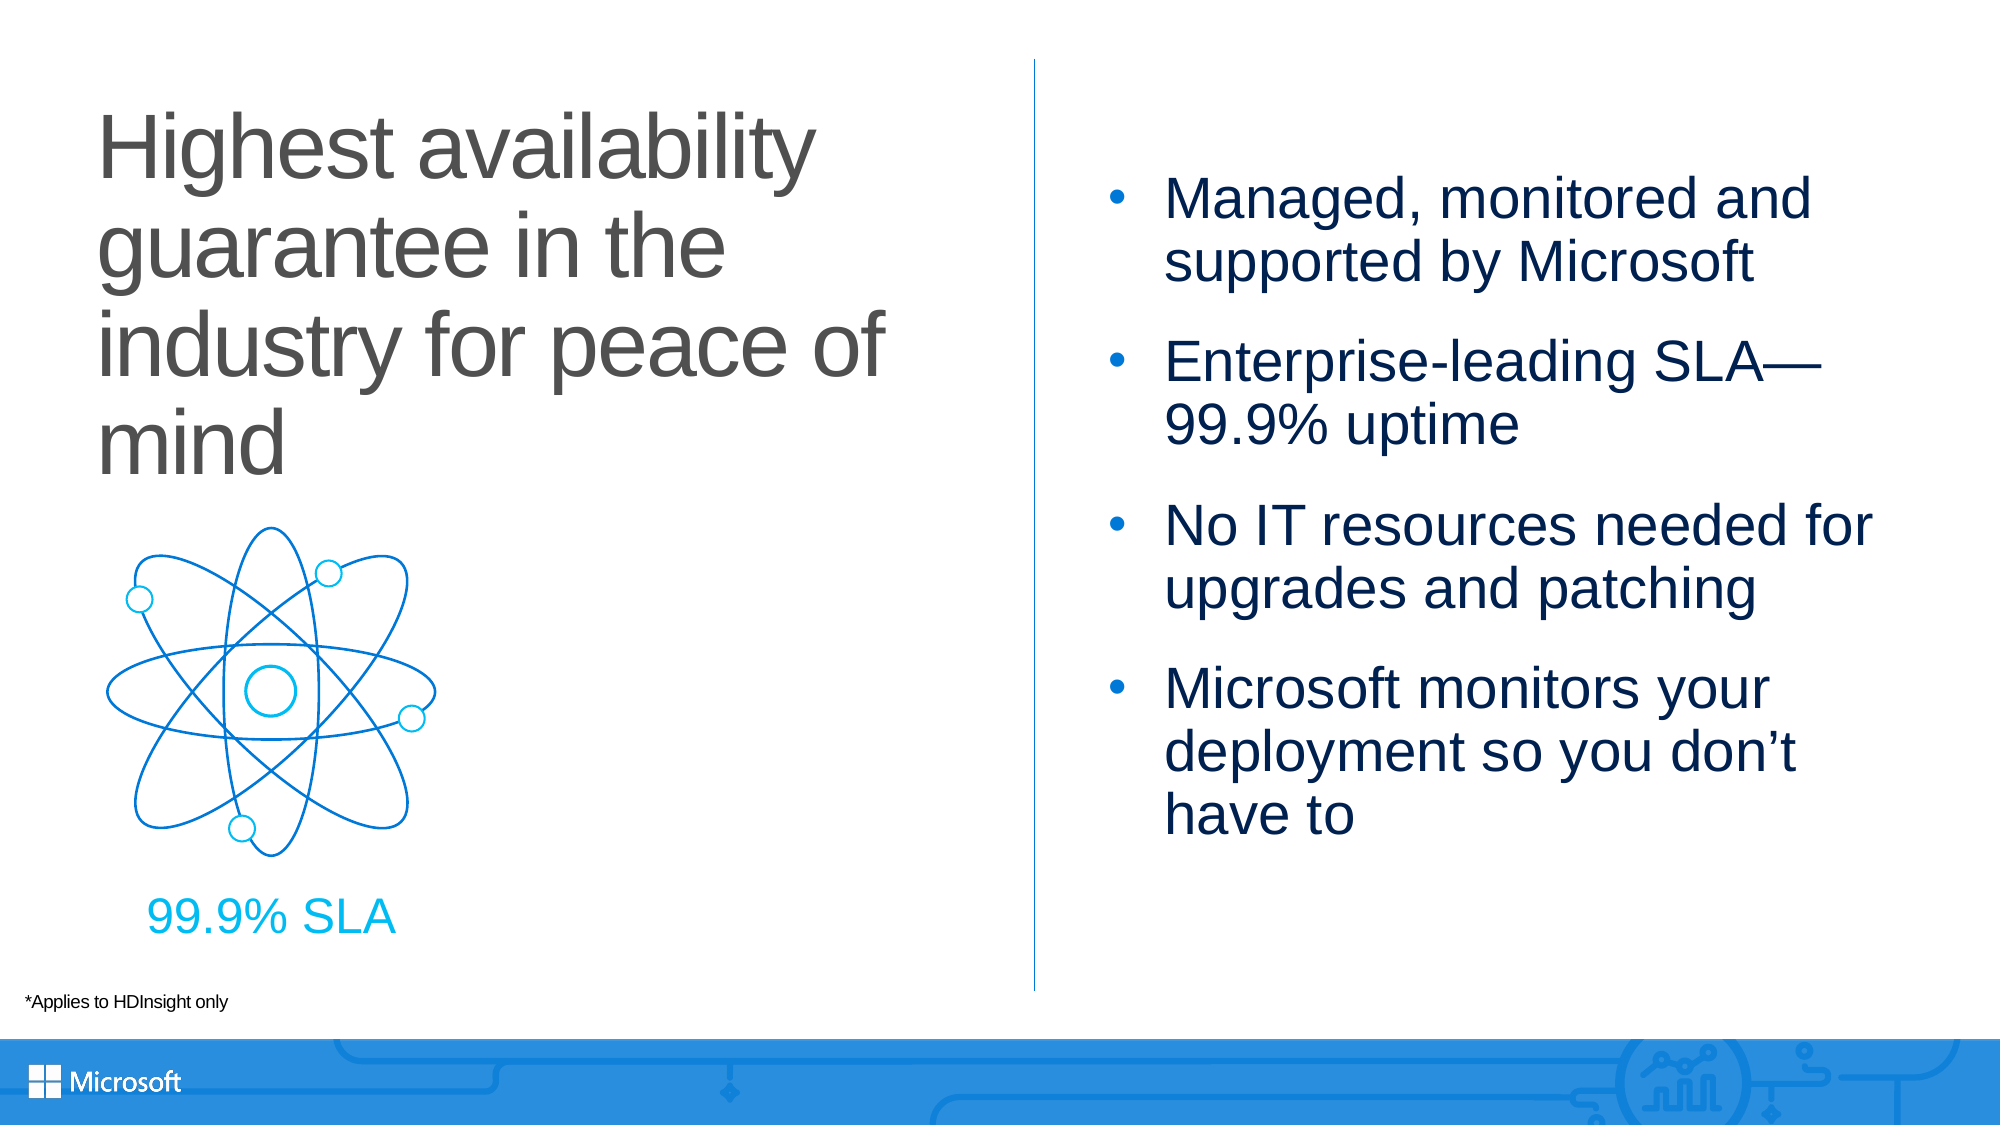

# Highest availability guarantee in the industry for peace of mind
Managed, monitored and supported by Microsoft
Enterprise-leading SLA—99.9% uptime
No IT resources needed for upgrades and patching
Microsoft monitors your deployment so you don’t have to

99.9% SLA
*Applies to HDInsight only